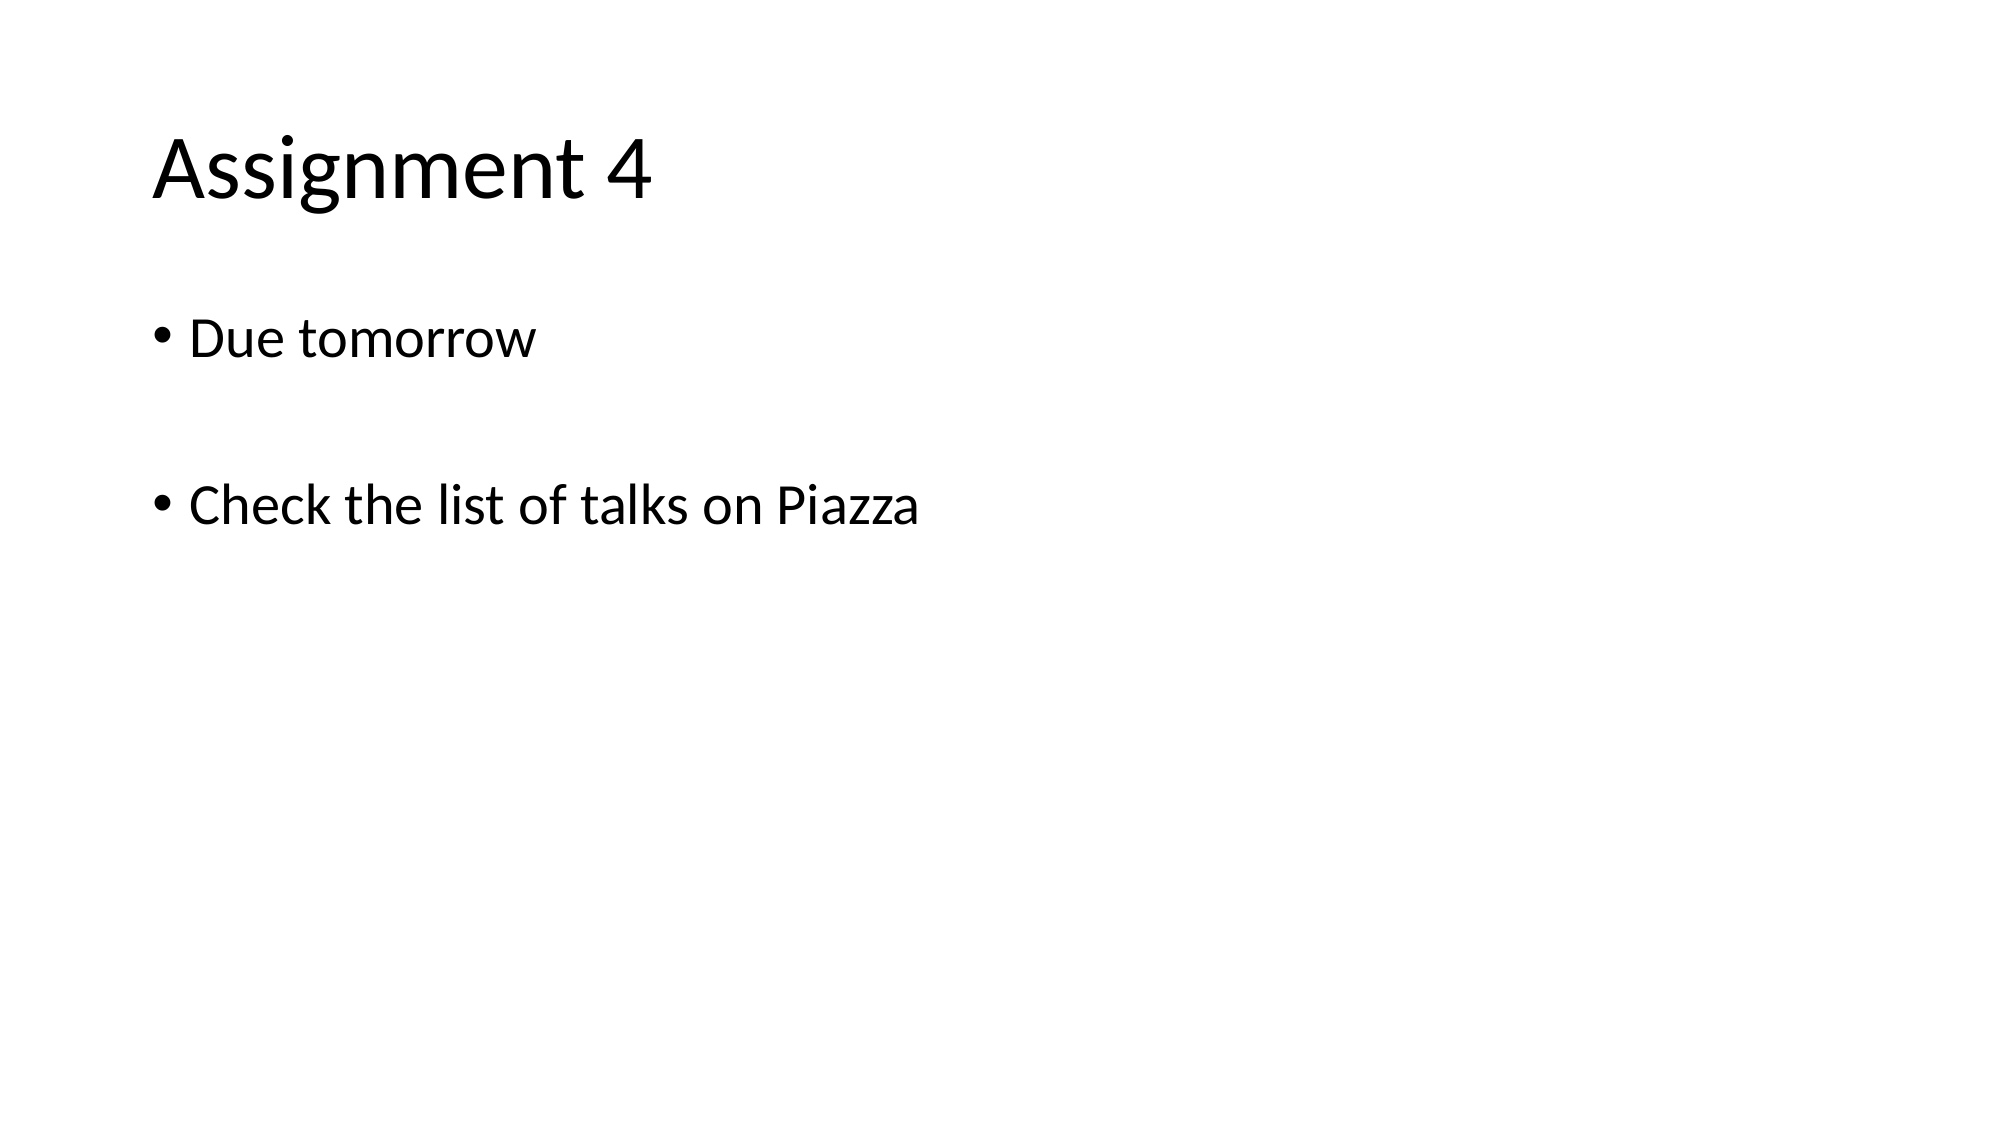

# Assignment 4
Due tomorrow

Check the list of talks on Piazza